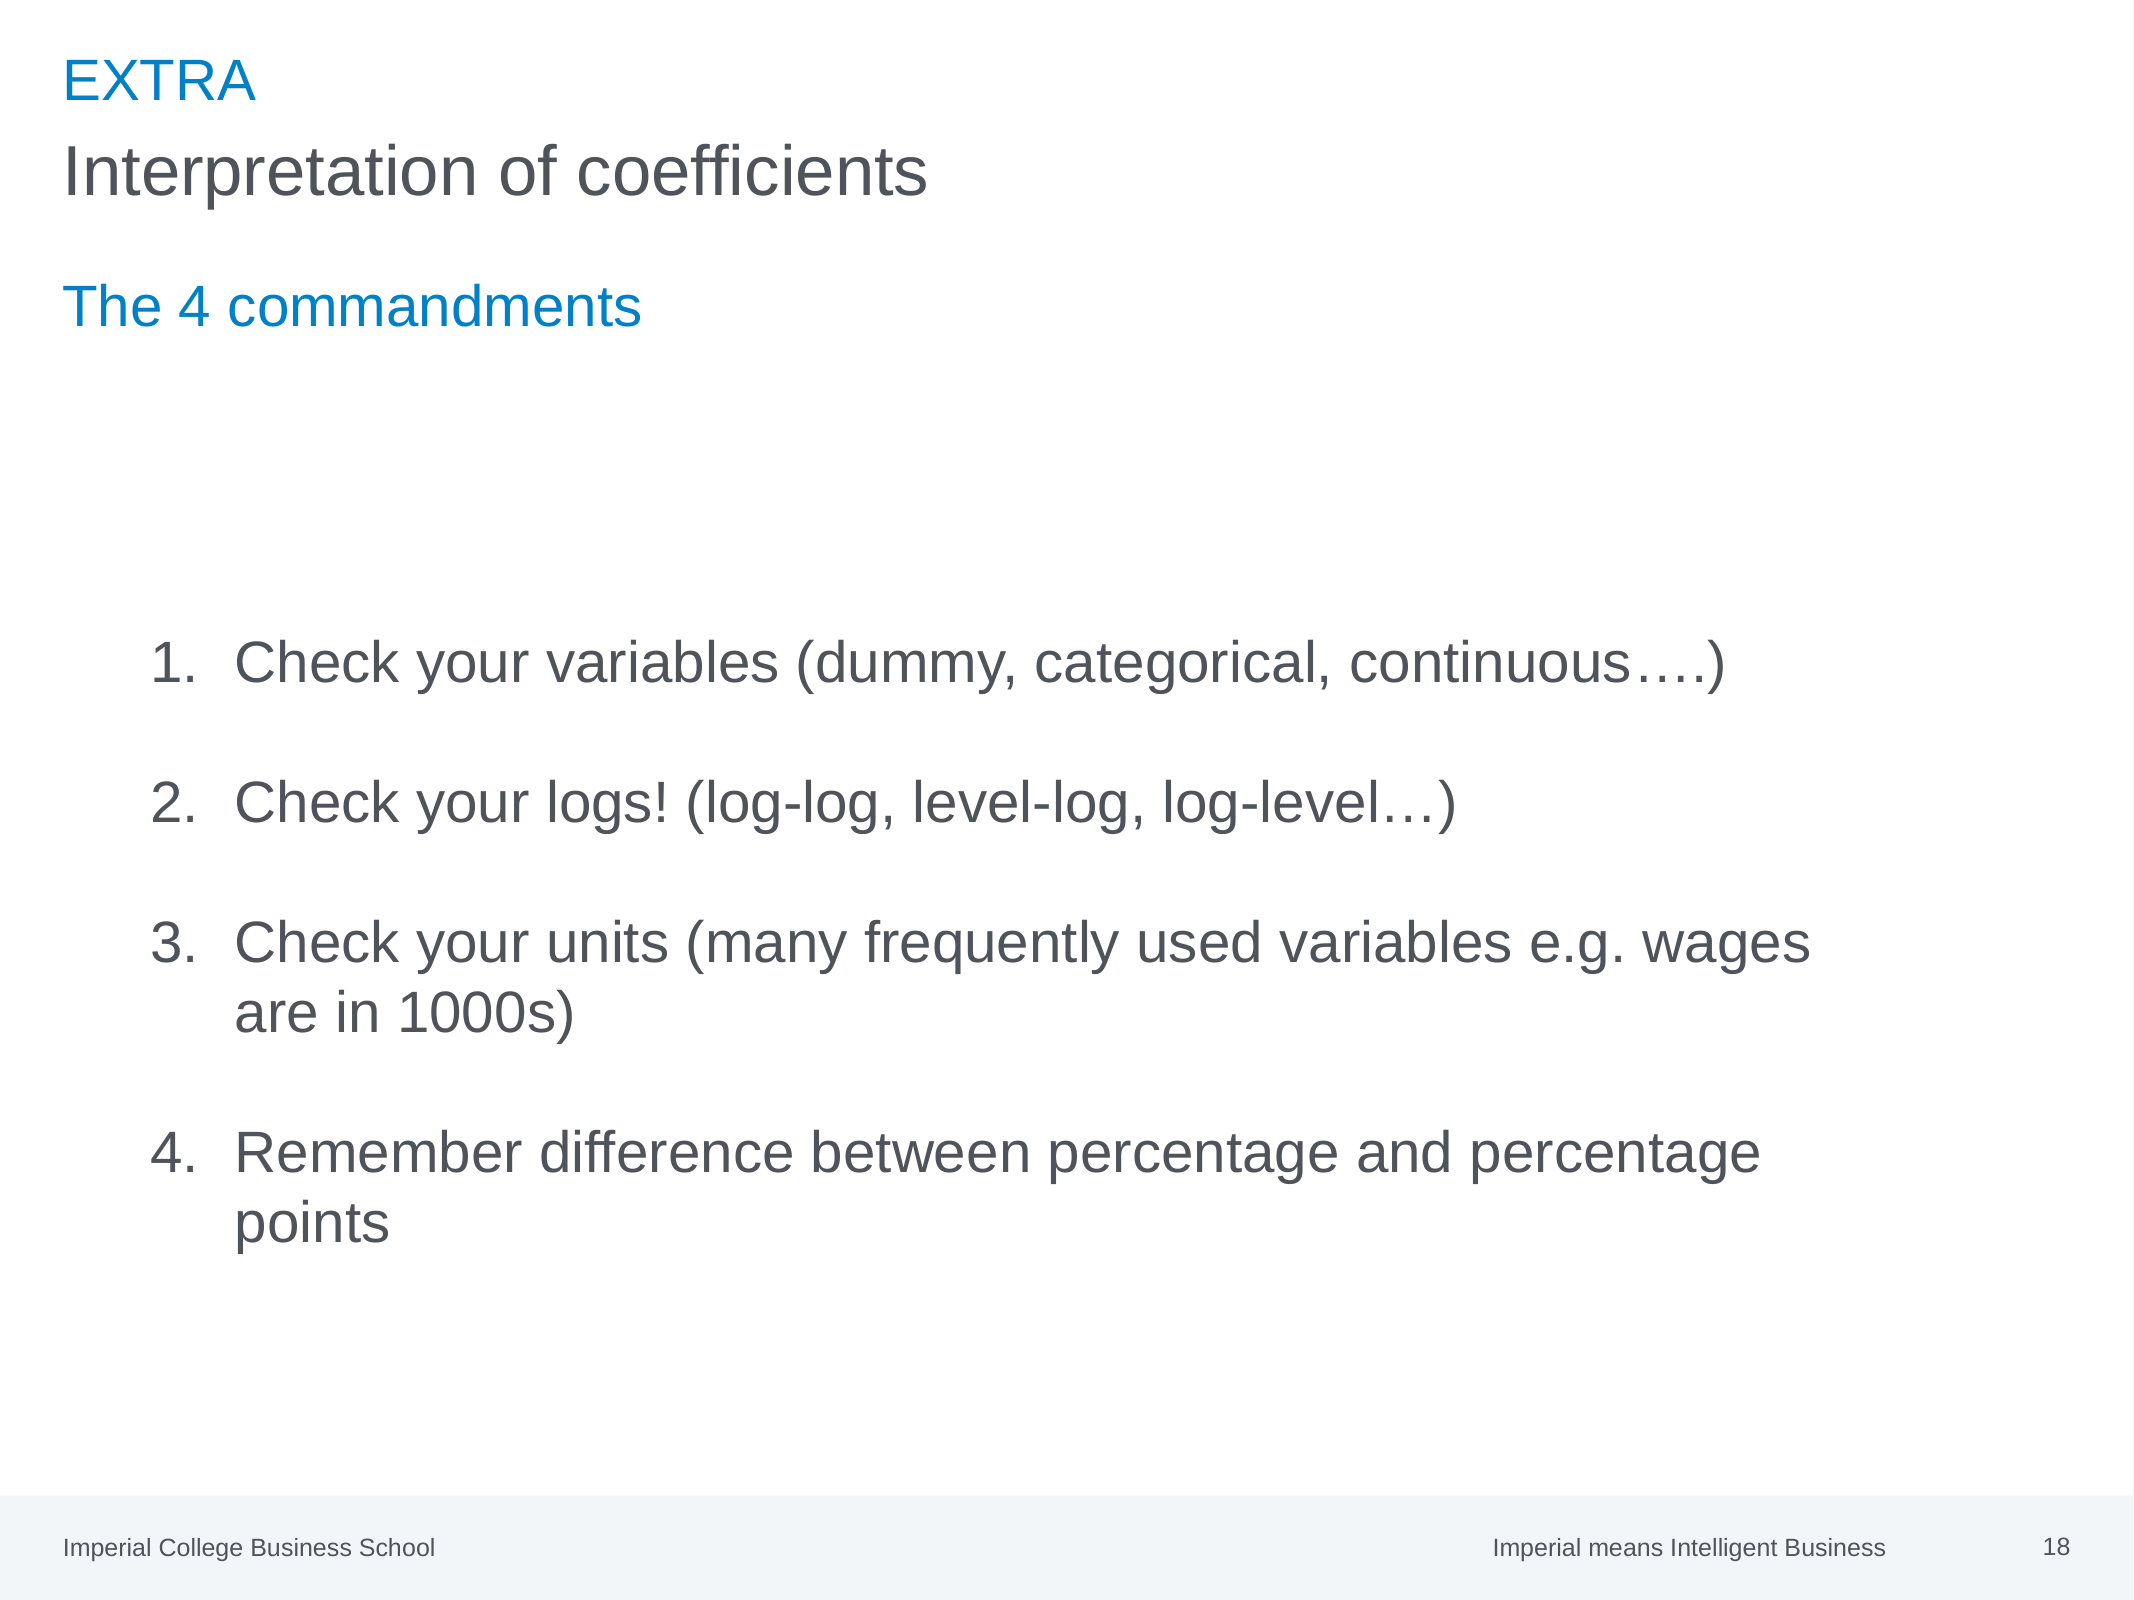

EXTRA
# Interpretation of coefficients
The 4 commandments
Check your variables (dummy, categorical, continuous….)

Check your logs! (log-log, level-log, log-level…)

Check your units (many frequently used variables e.g. wages are in 1000s)

Remember difference between percentage and percentage points